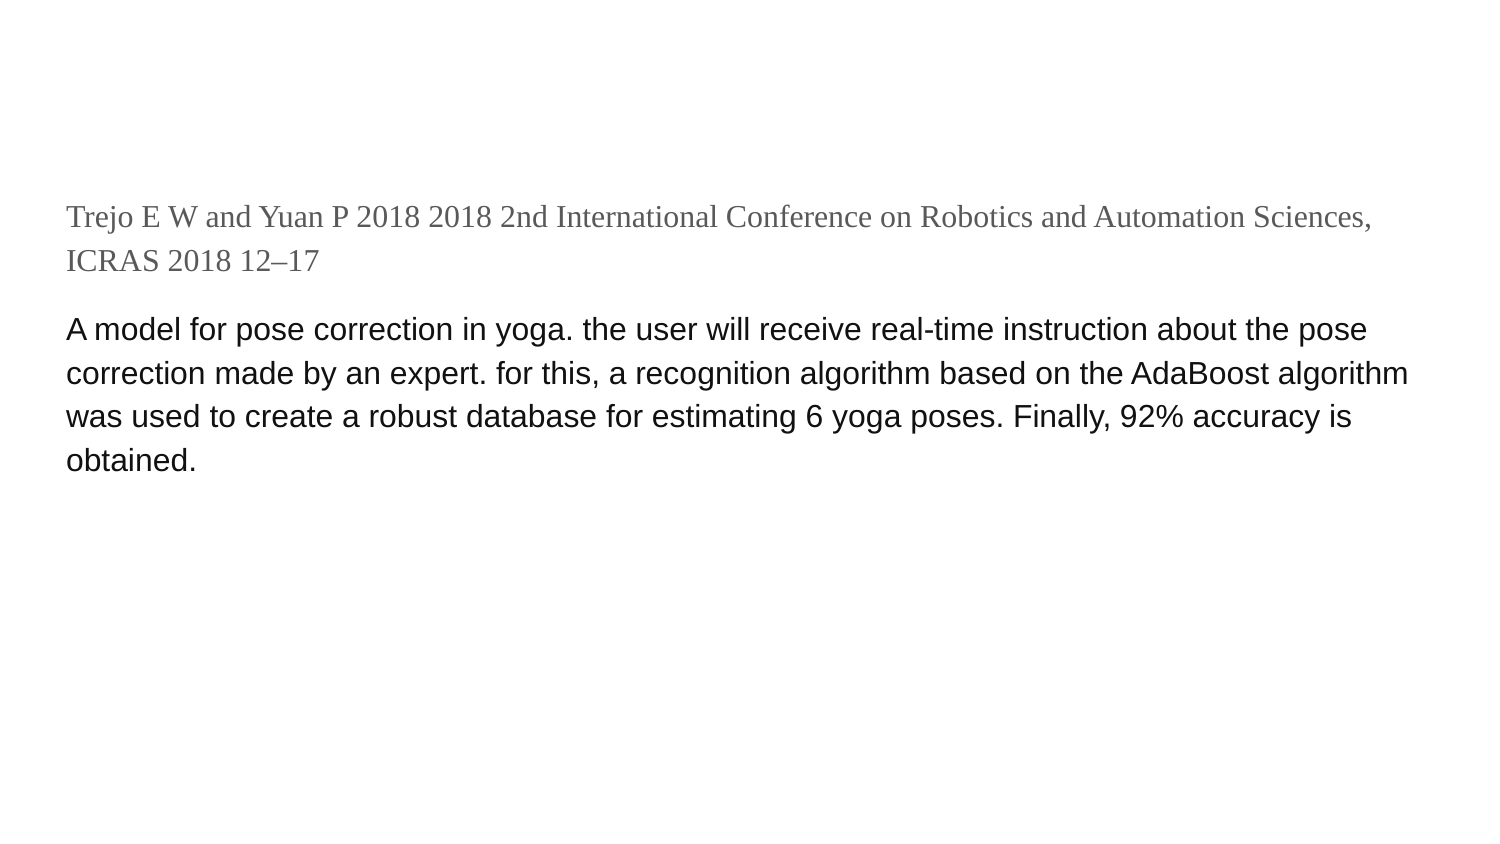

Trejo E W and Yuan P 2018 2018 2nd International Conference on Robotics and Automation Sciences, ICRAS 2018 12–17
A model for pose correction in yoga. the user will receive real-time instruction about the pose correction made by an expert. for this, a recognition algorithm based on the AdaBoost algorithm was used to create a robust database for estimating 6 yoga poses. Finally, 92% accuracy is obtained.